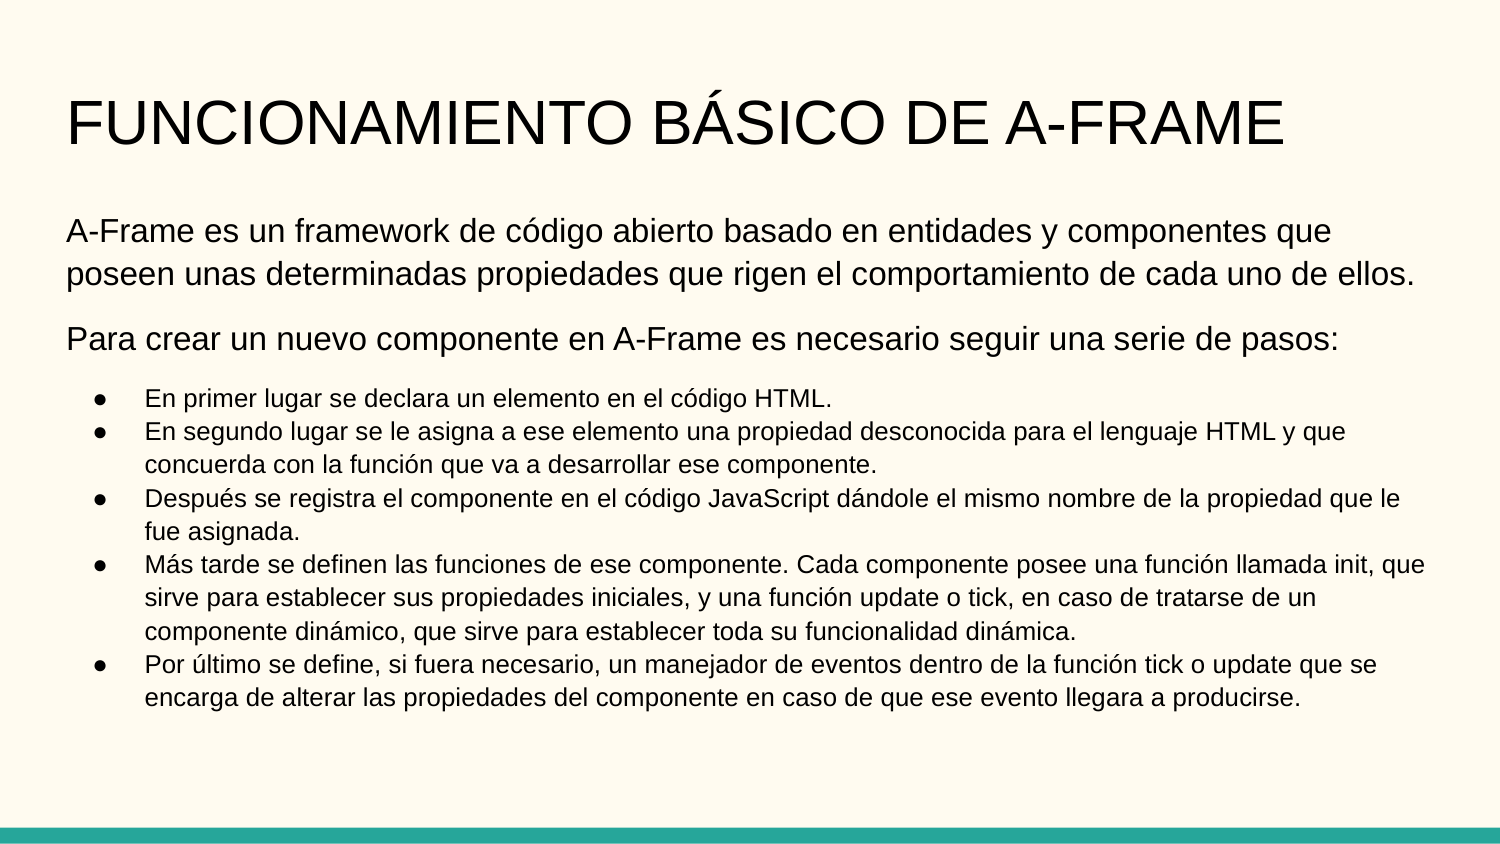

# FUNCIONAMIENTO BÁSICO DE A-FRAME
A-Frame es un framework de código abierto basado en entidades y componentes que poseen unas determinadas propiedades que rigen el comportamiento de cada uno de ellos.
Para crear un nuevo componente en A-Frame es necesario seguir una serie de pasos:
En primer lugar se declara un elemento en el código HTML.
En segundo lugar se le asigna a ese elemento una propiedad desconocida para el lenguaje HTML y que concuerda con la función que va a desarrollar ese componente.
Después se registra el componente en el código JavaScript dándole el mismo nombre de la propiedad que le fue asignada.
Más tarde se definen las funciones de ese componente. Cada componente posee una función llamada init, que sirve para establecer sus propiedades iniciales, y una función update o tick, en caso de tratarse de un componente dinámico, que sirve para establecer toda su funcionalidad dinámica.
Por último se define, si fuera necesario, un manejador de eventos dentro de la función tick o update que se encarga de alterar las propiedades del componente en caso de que ese evento llegara a producirse.